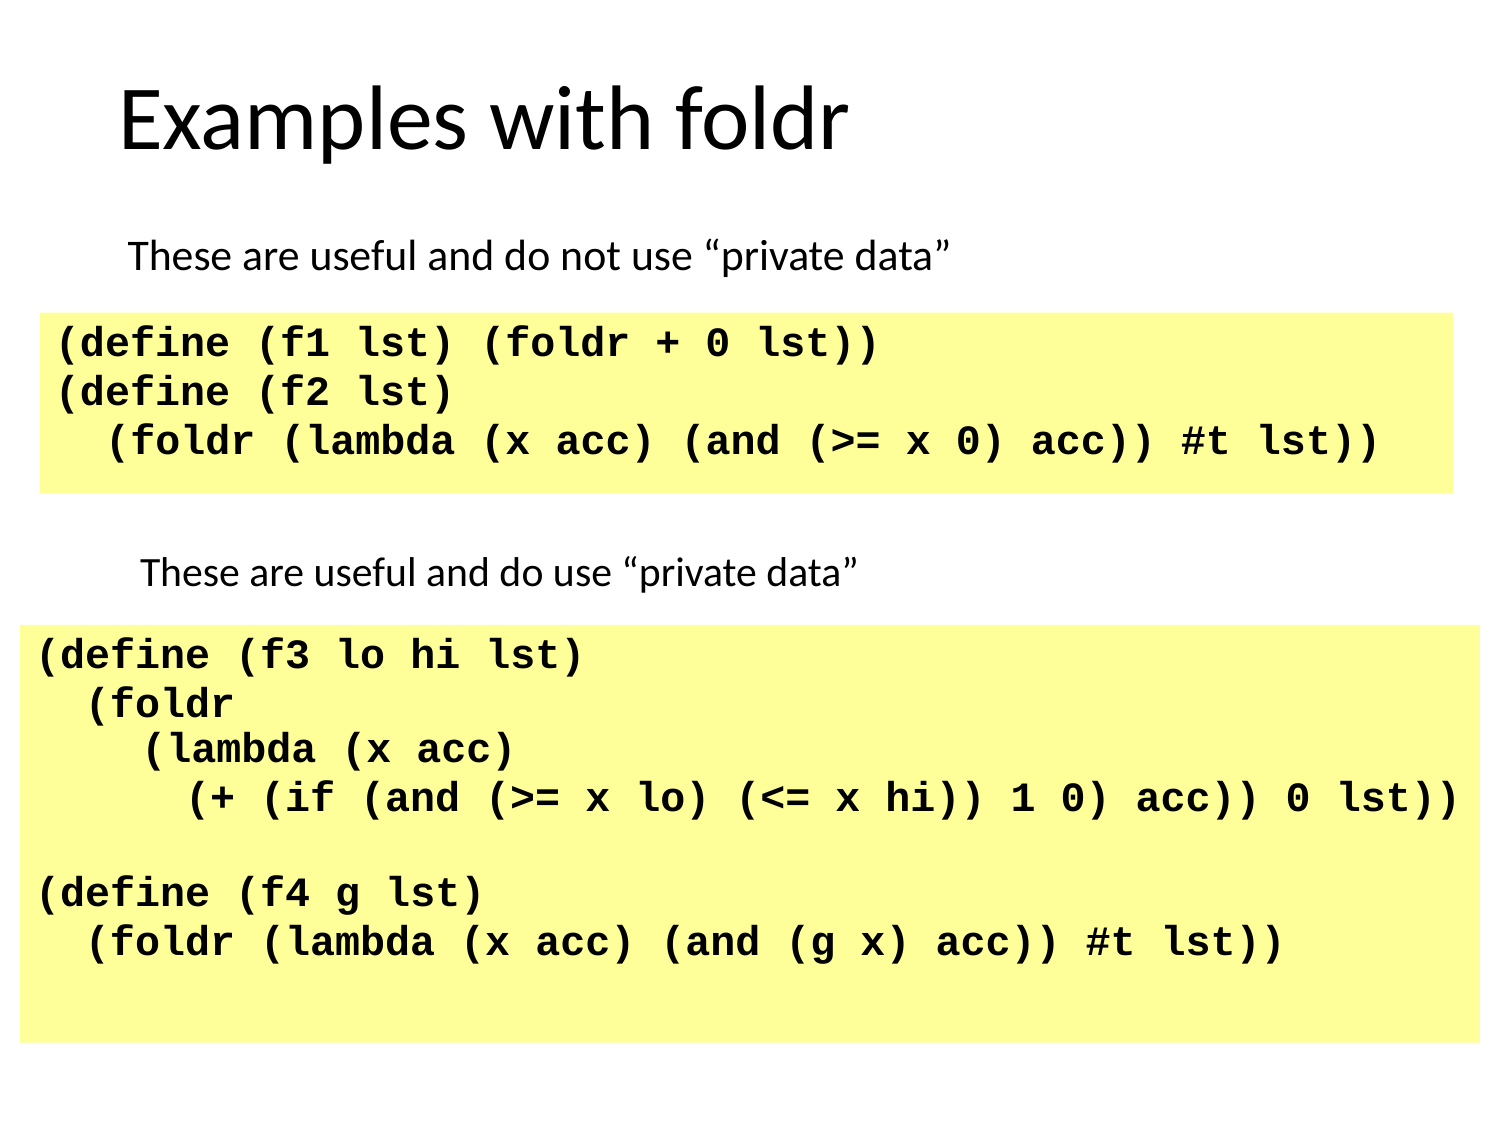

# Examples with foldr
These are useful and do not use “private data”
(define (f1 lst) (foldr + 0 lst))
(define (f2 lst)
  (foldr (lambda (x acc) (and (>= x 0) acc)) #t lst))
These are useful and do use “private data”
(define (f3 lo hi lst)
  (foldr
  (lambda (x acc)
      (+ (if (and (>= x lo) (<= x hi)) 1 0) acc)) 0 lst))
(define (f4 g lst)
  (foldr (lambda (x acc) (and (g x) acc)) #t lst))